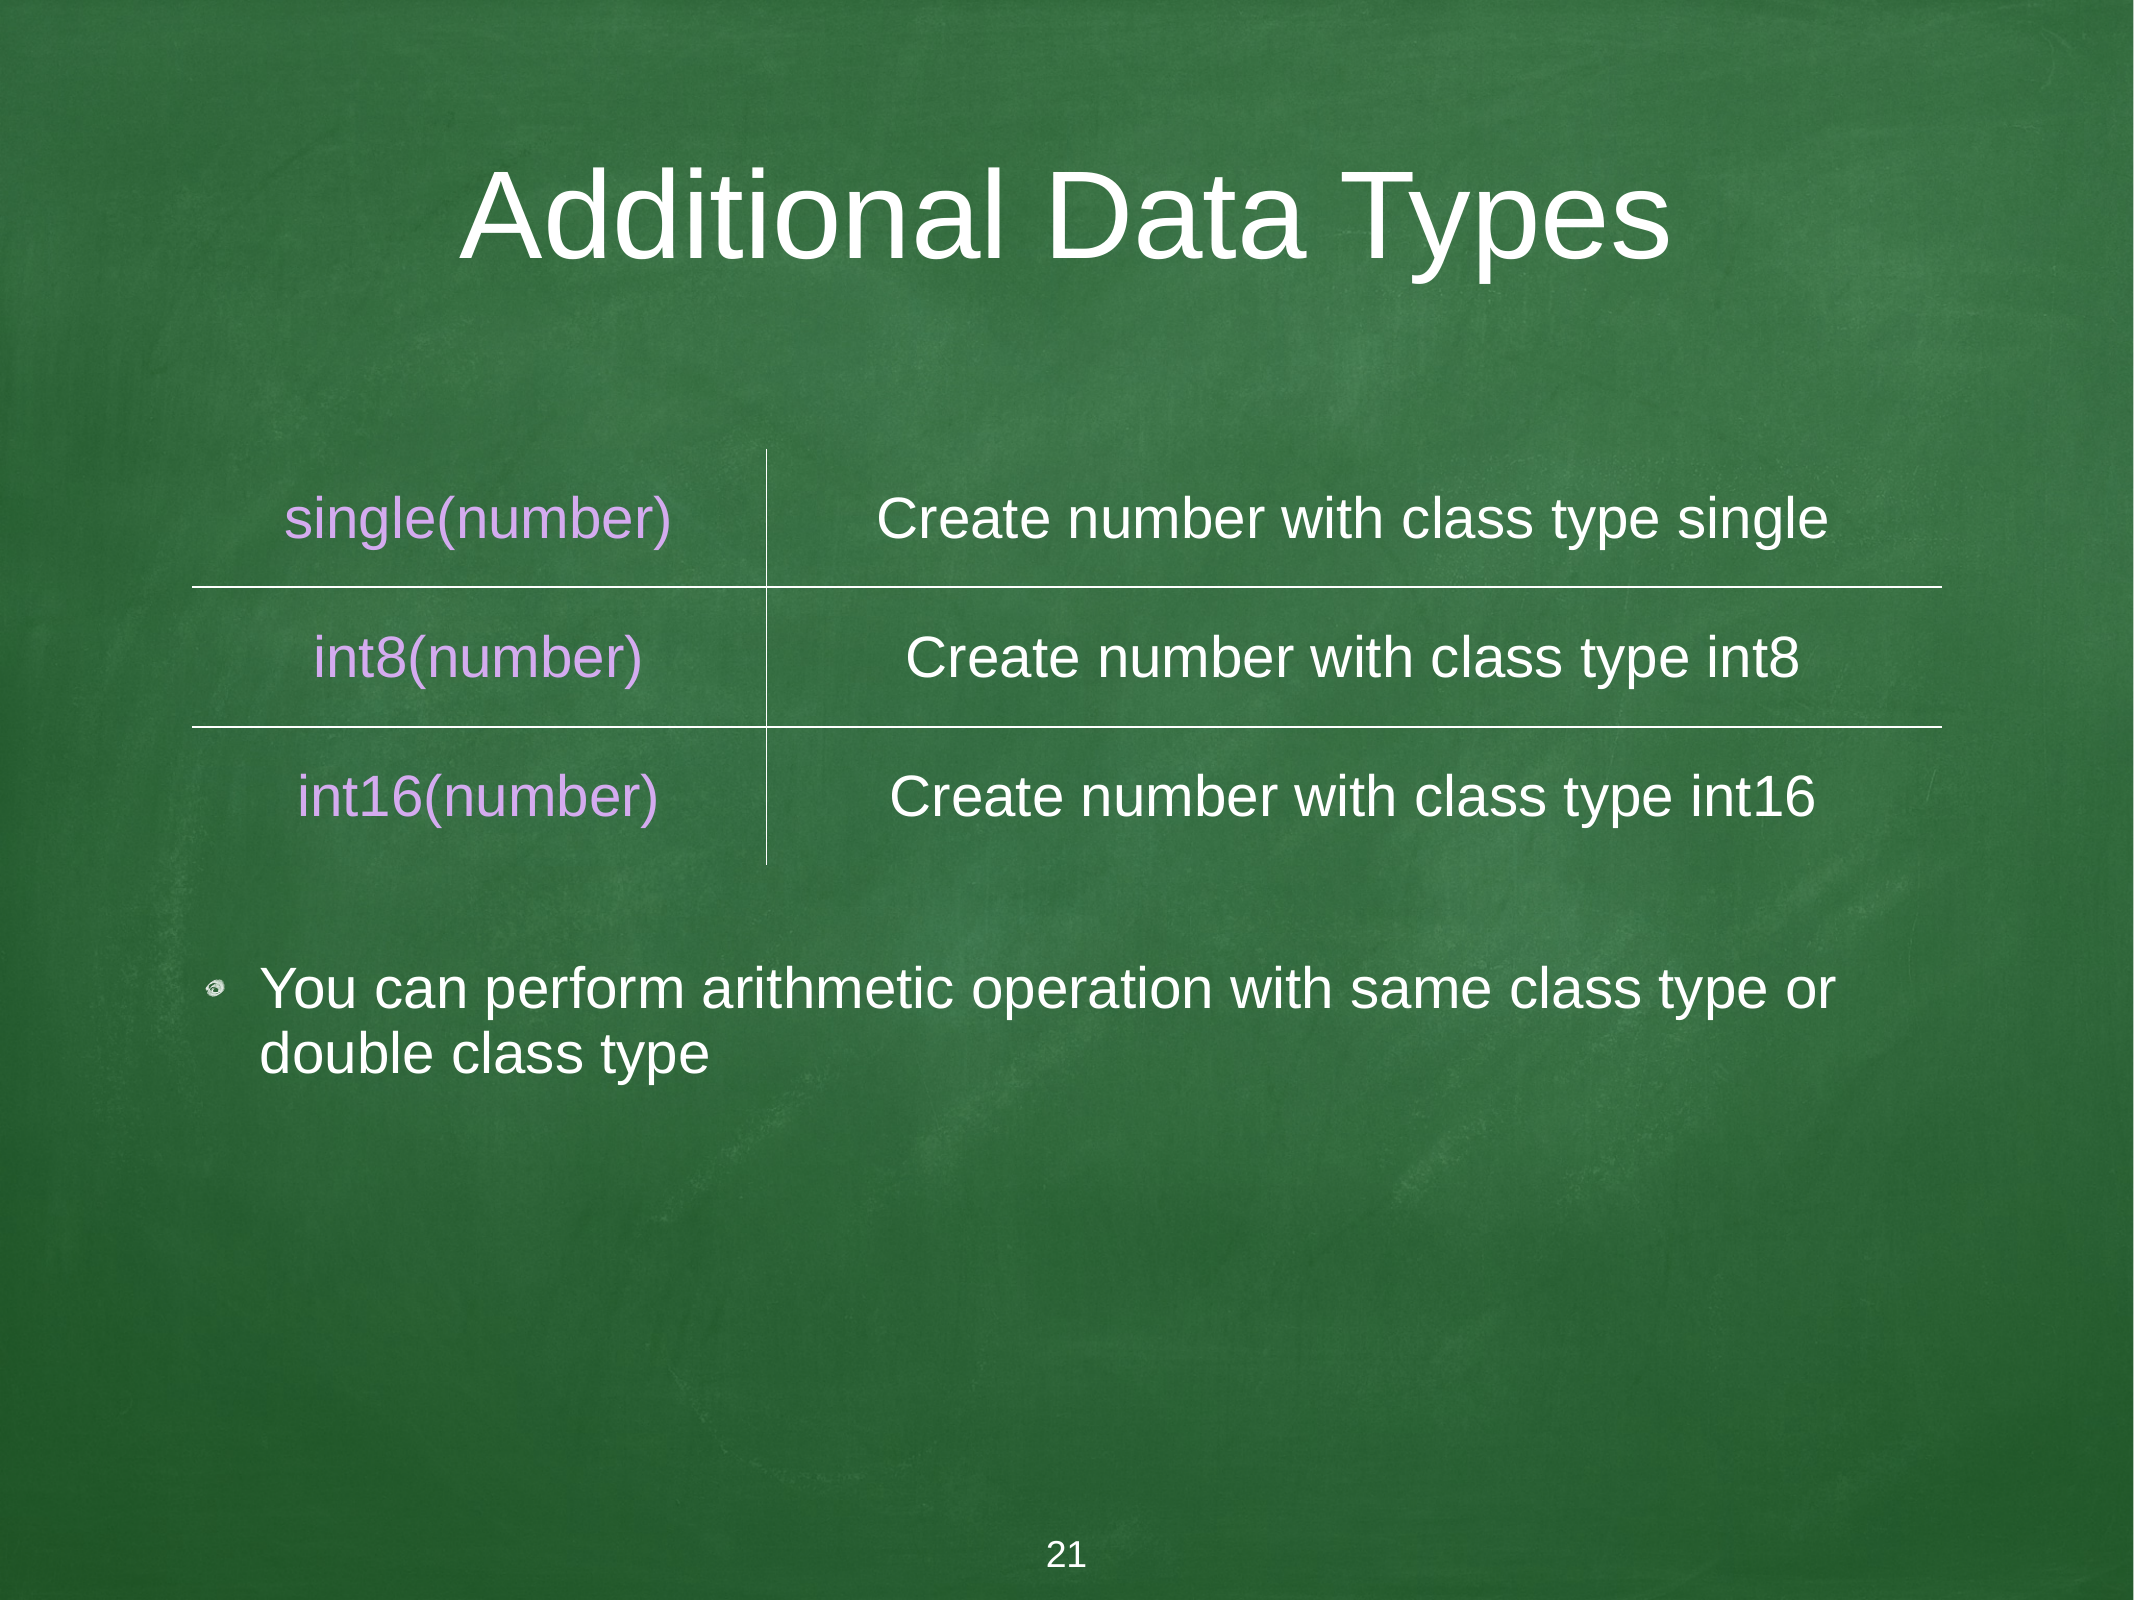

# Additional Data Types
| single(number) | Create number with class type single |
| --- | --- |
| int8(number) | Create number with class type int8 |
| int16(number) | Create number with class type int16 |
You can perform arithmetic operation with same class type or double class type
21